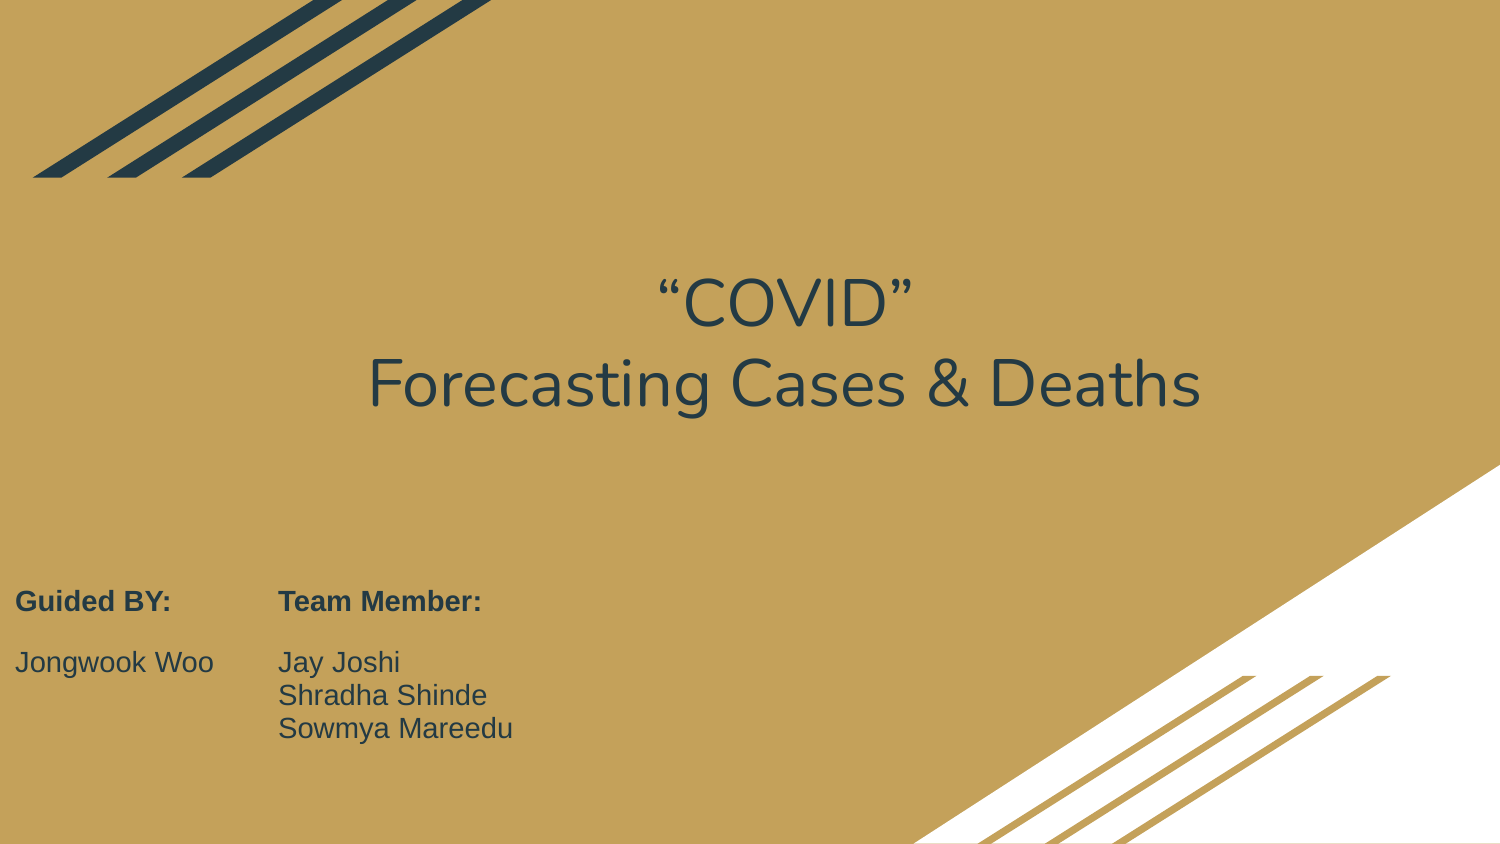

# “COVID” Forecasting Cases & Deaths
| Guided BY: | Team Member: |
| --- | --- |
| Jongwook Woo | Jay Joshi Shradha Shinde Sowmya Mareedu |
|  |  |